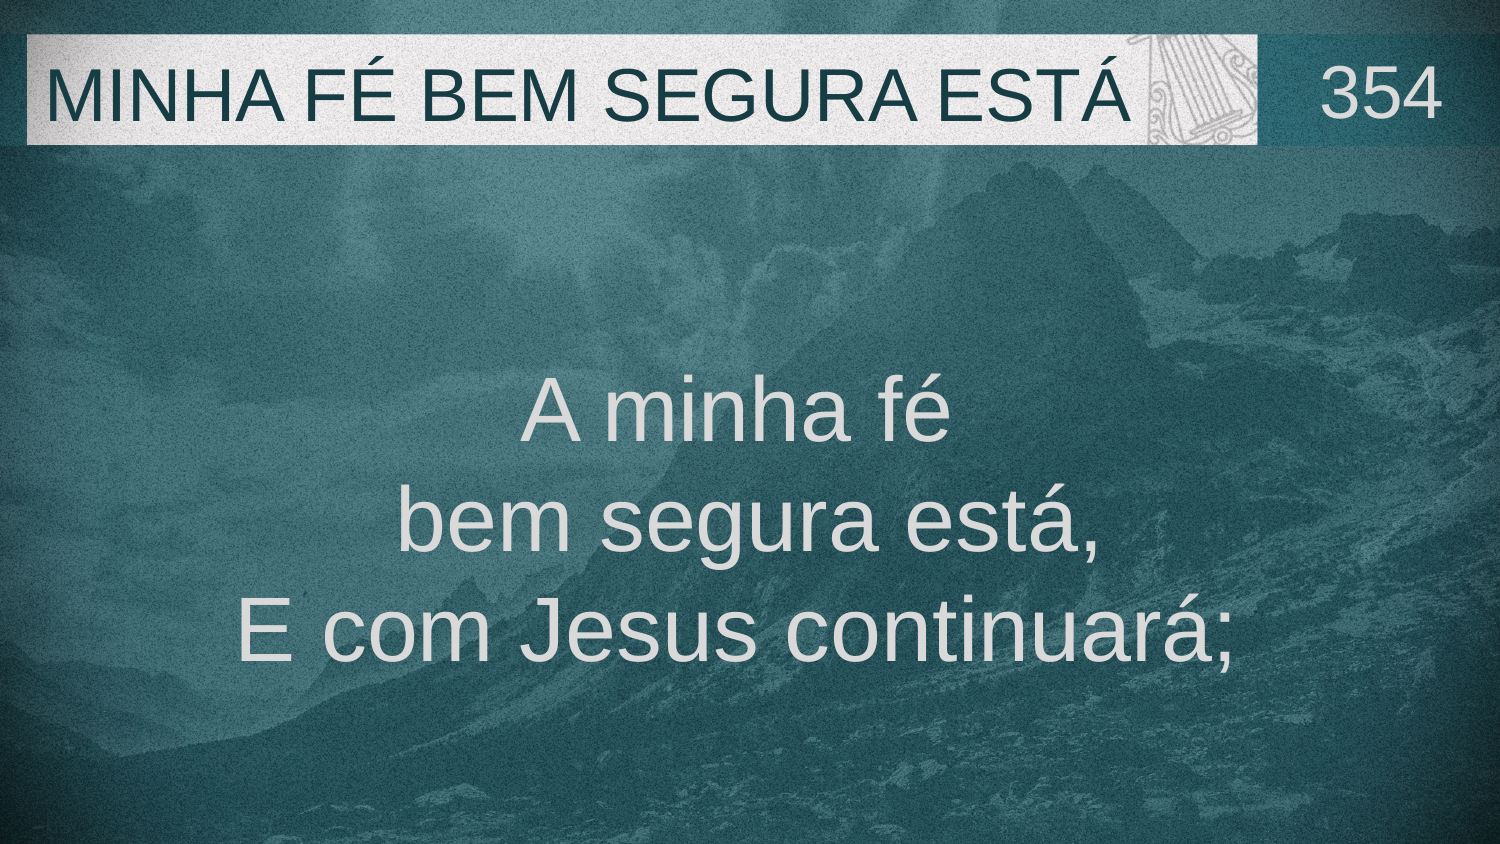

# MINHA FÉ BEM SEGURA ESTÁ
354
A minha fé
bem segura está,
E com Jesus continuará;